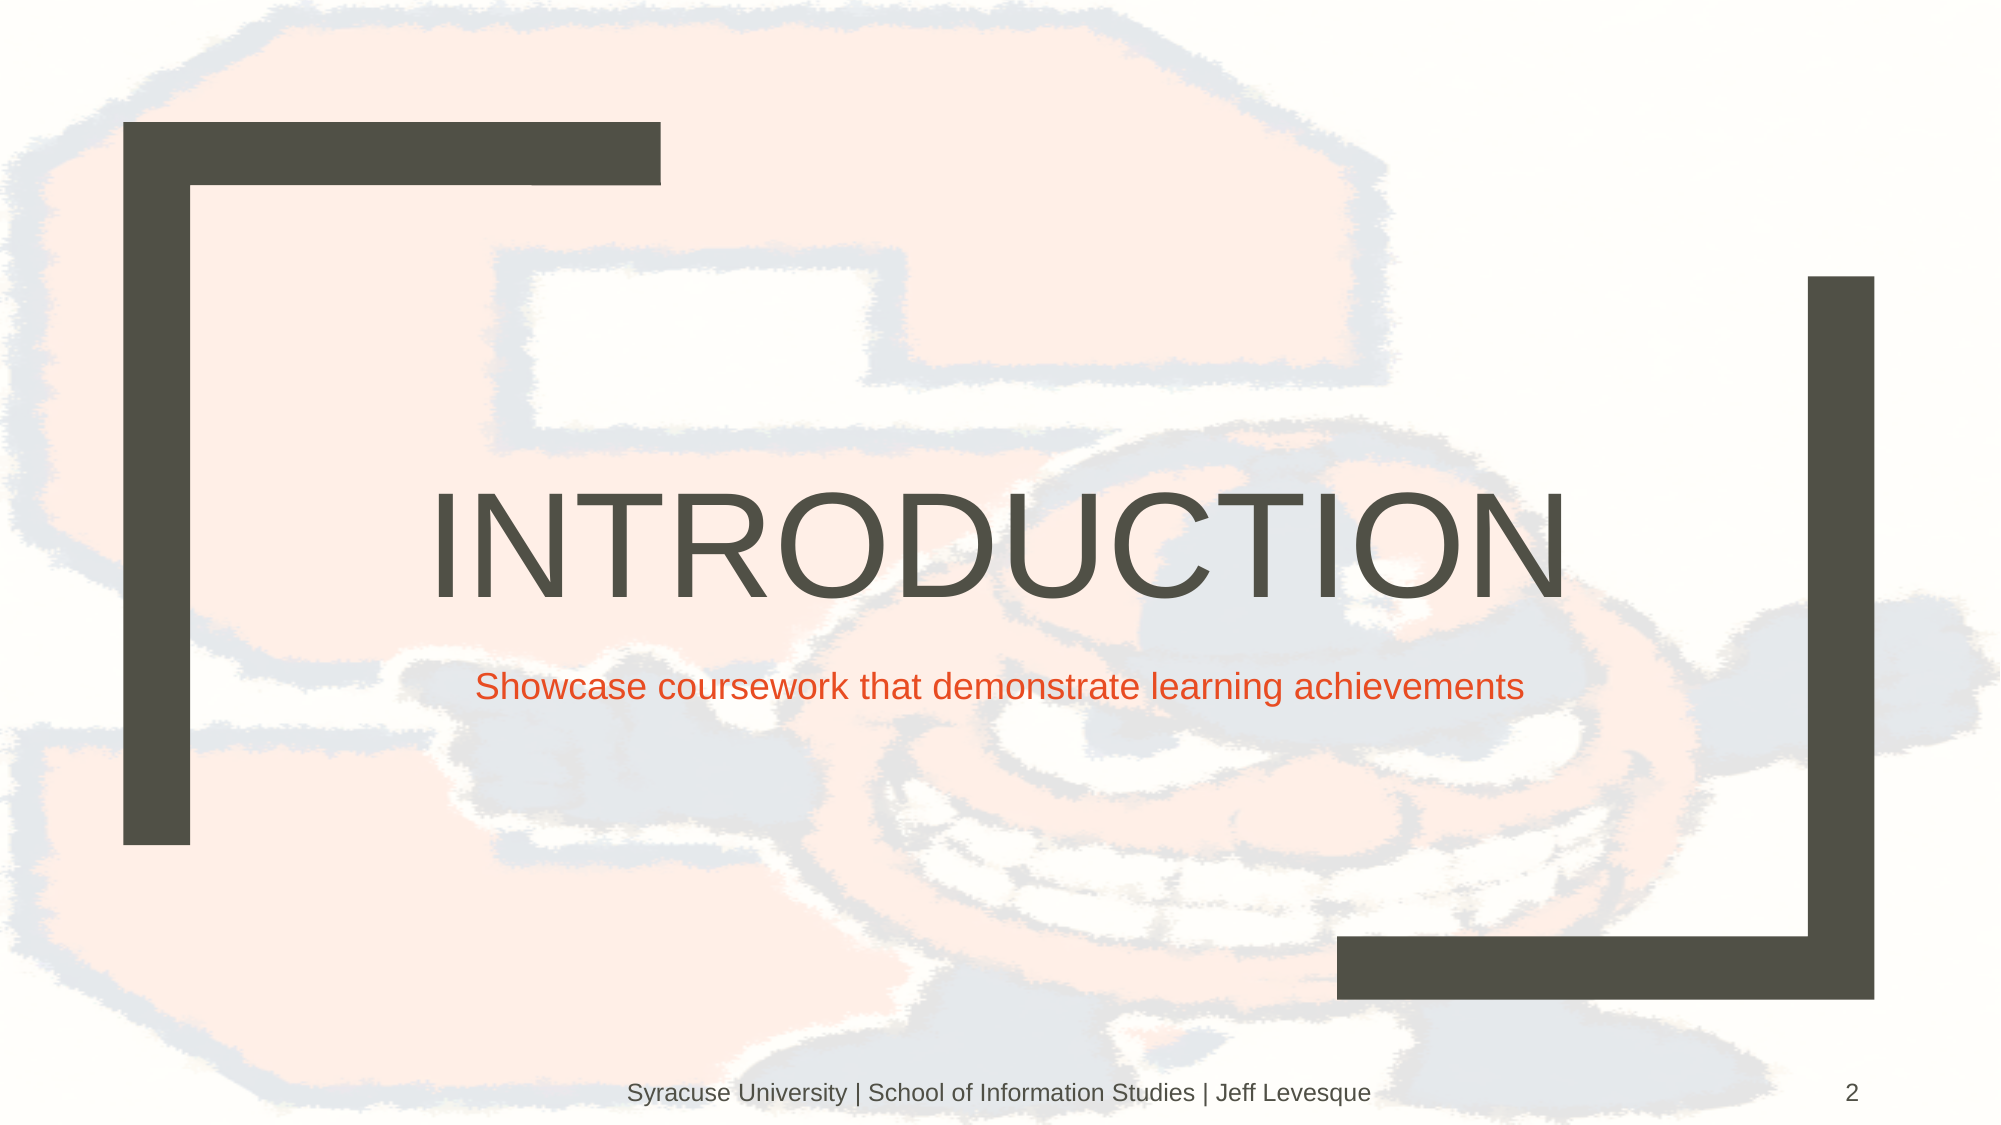

# Introduction
Showcase coursework that demonstrate learning achievements
Syracuse University | School of Information Studies | Jeff Levesque
2